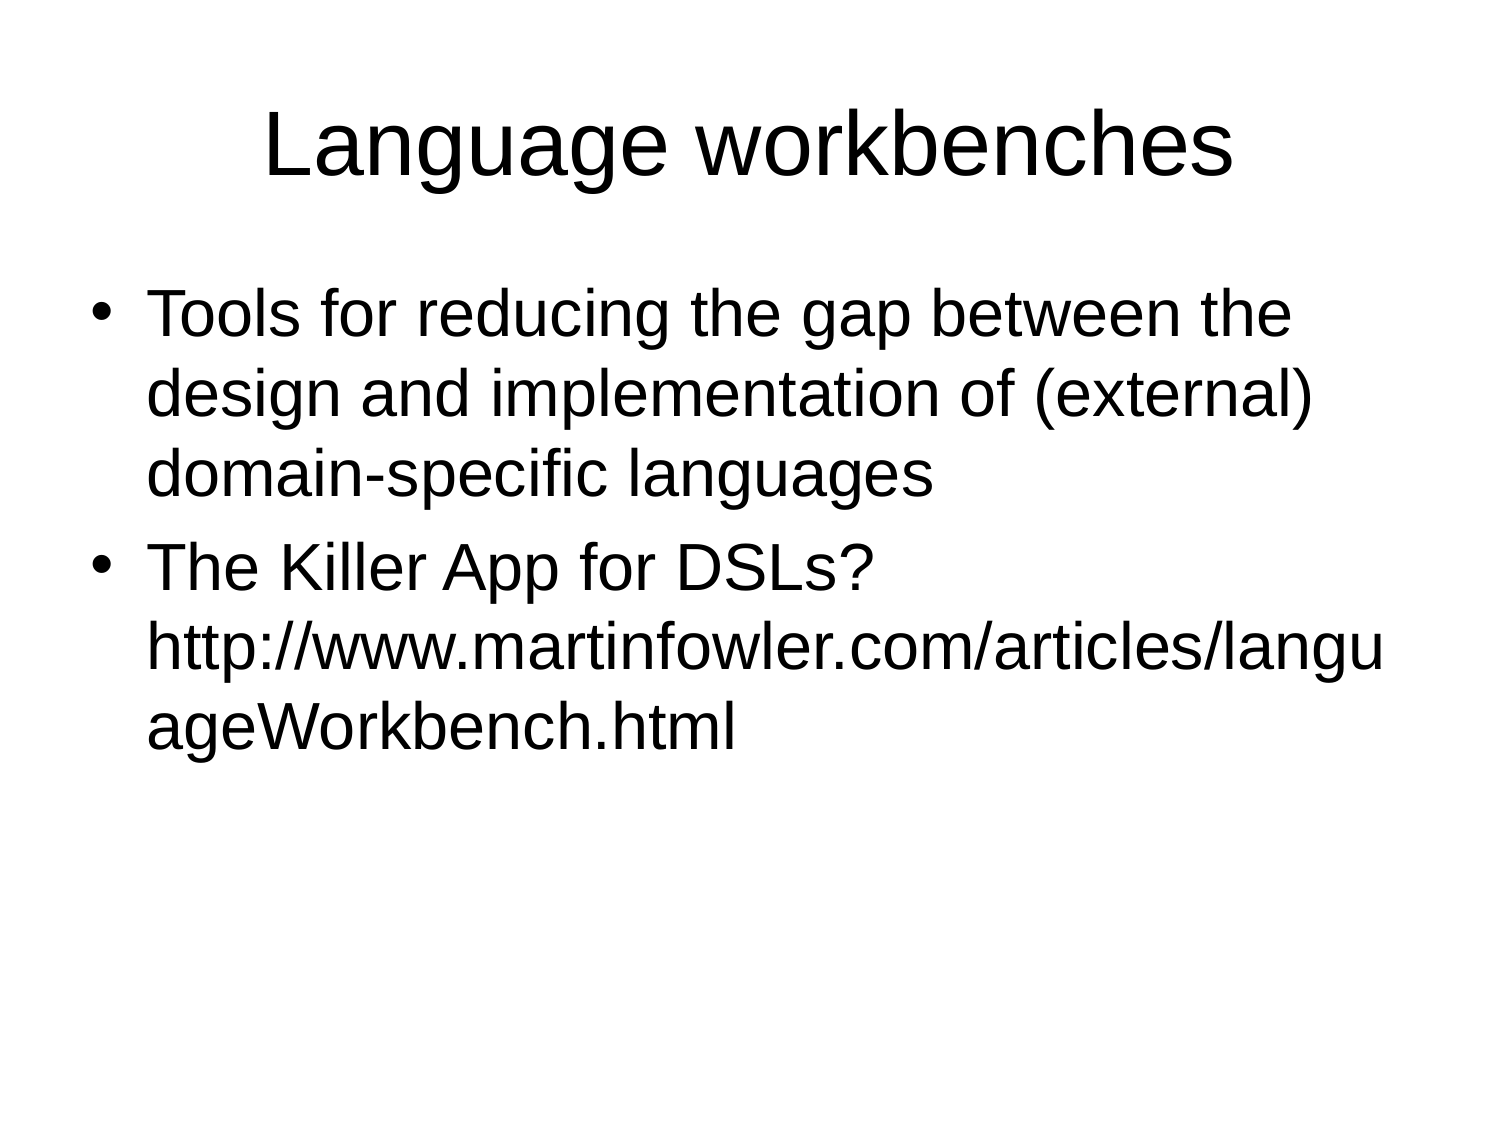

# Language workbenches
Tools for reducing the gap between the design and implementation of (external) domain-specific languages
The Killer App for DSLs? http://www.martinfowler.com/articles/languageWorkbench.html